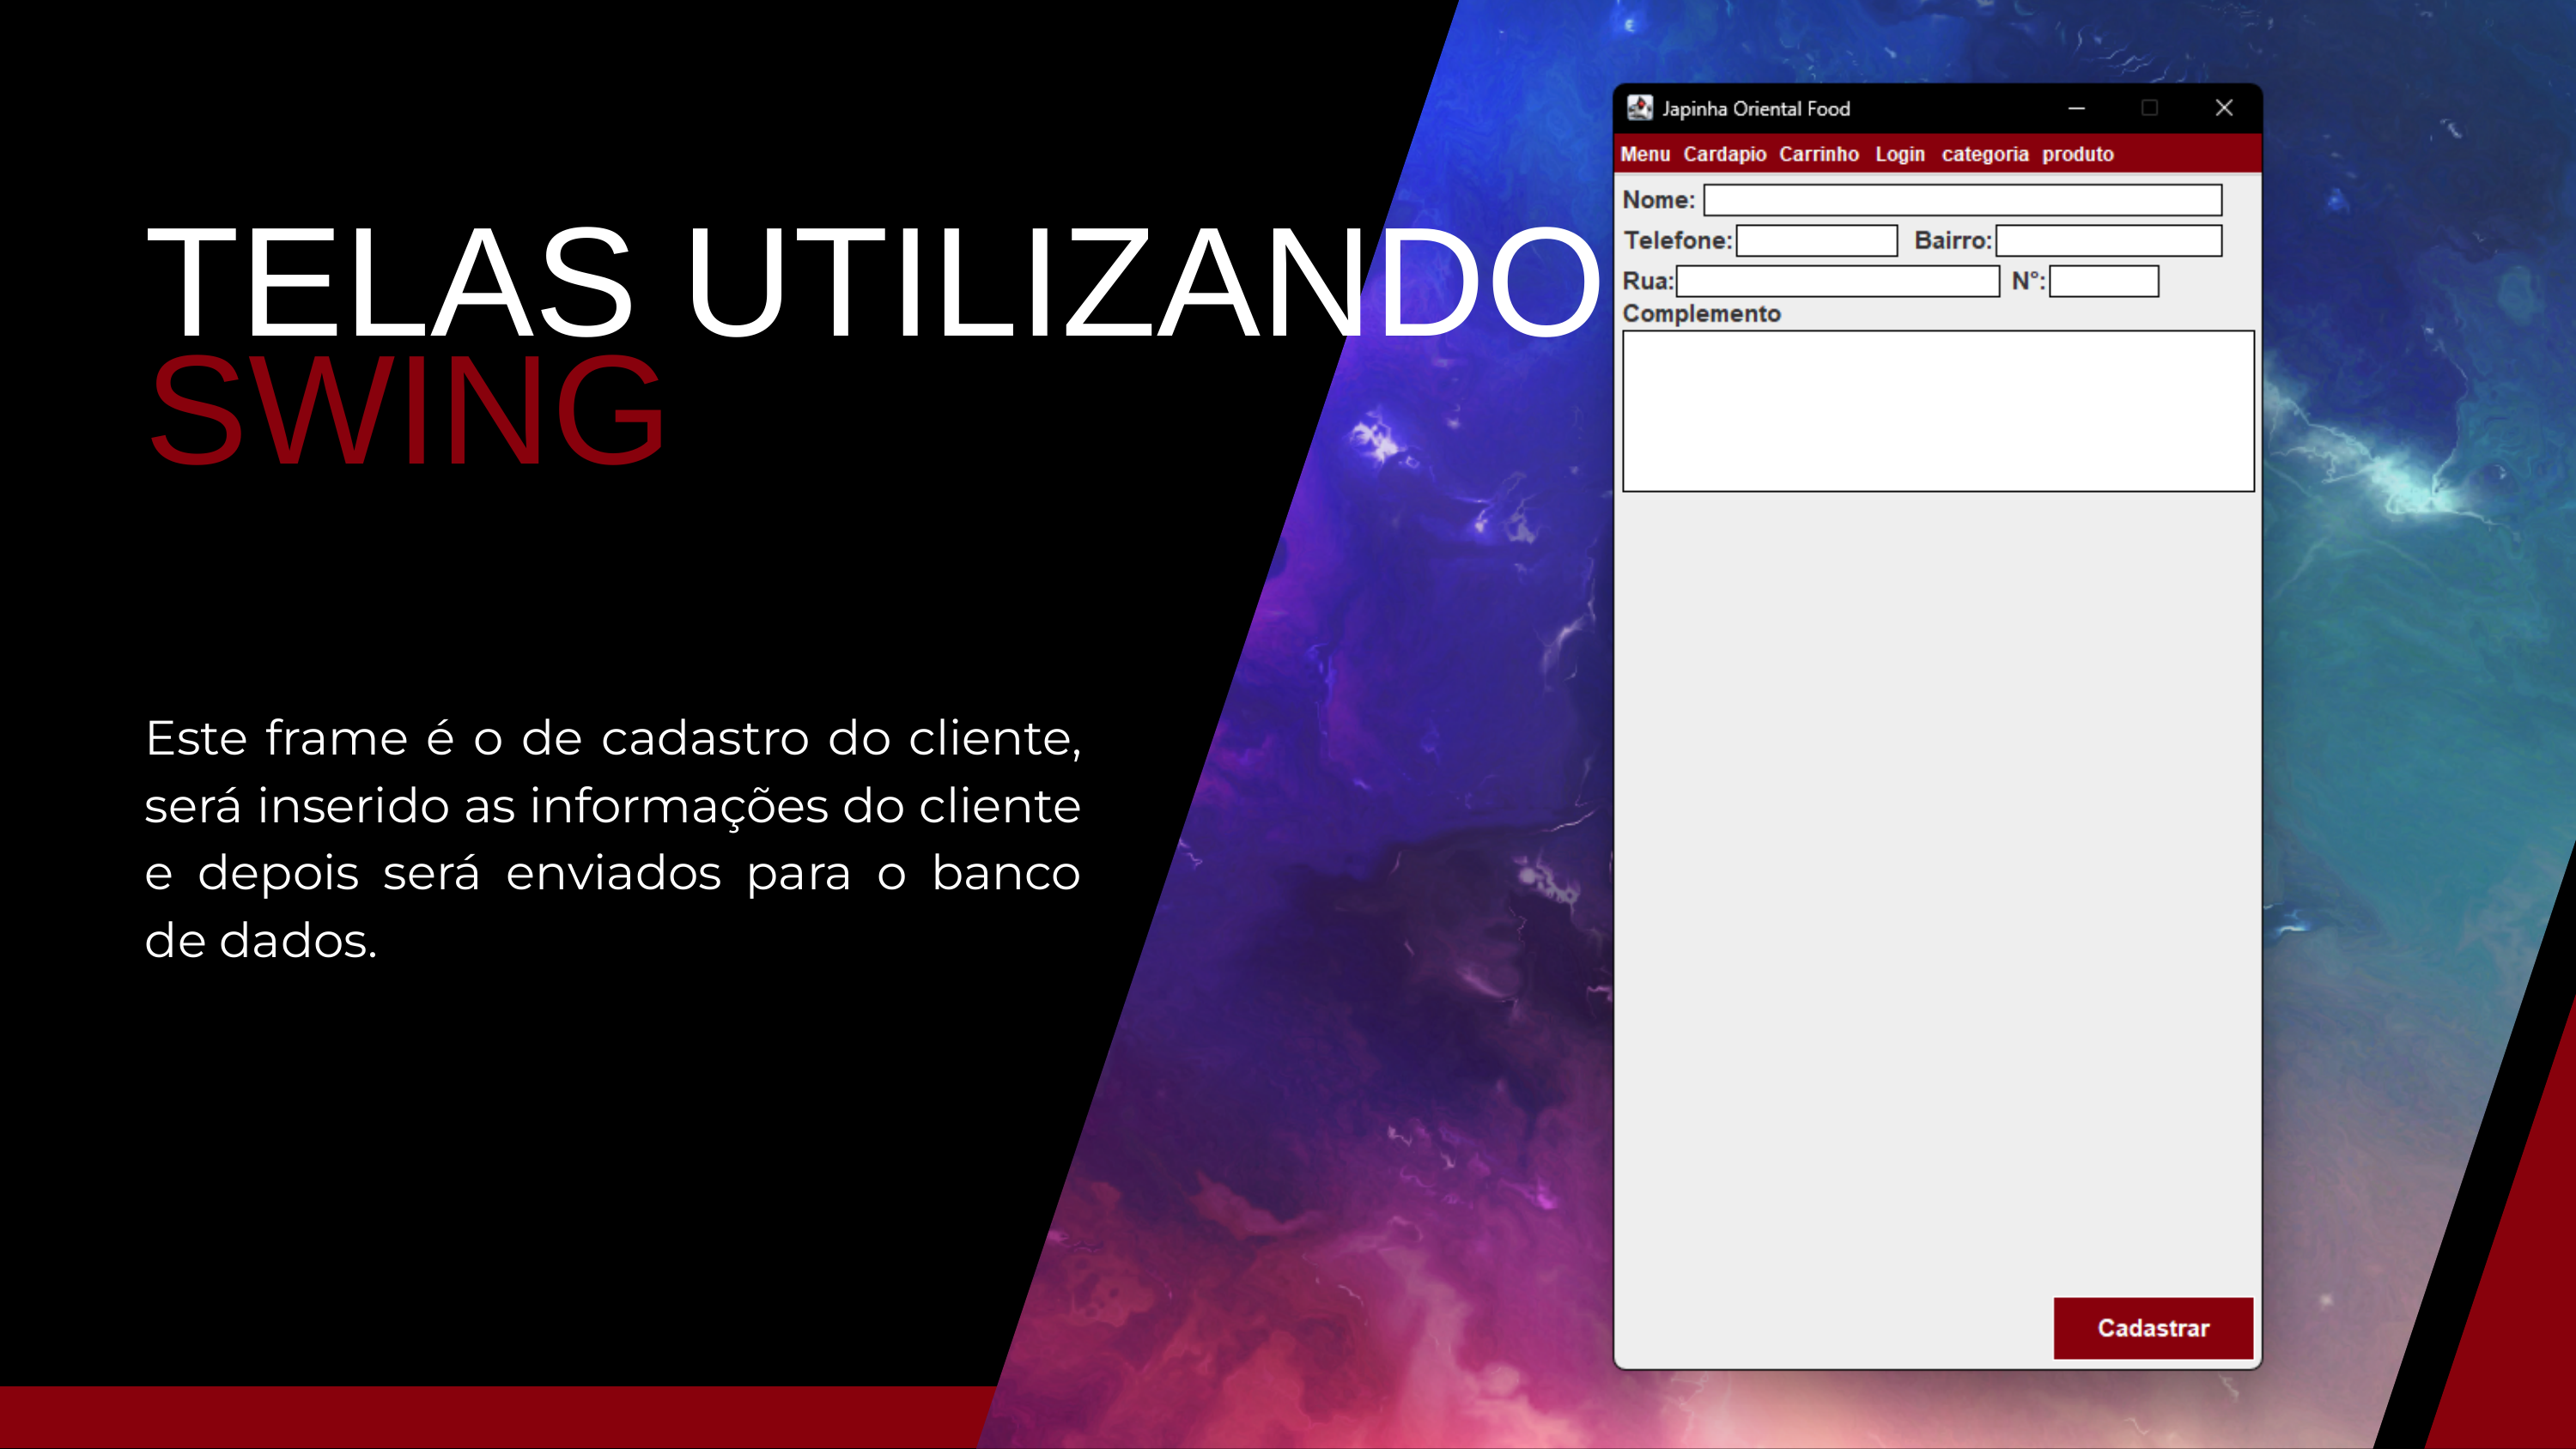

TELAS UTILIZANDO
SWING
Este frame é o de cadastro do cliente, será inserido as informações do cliente e depois será enviados para o banco de dados.